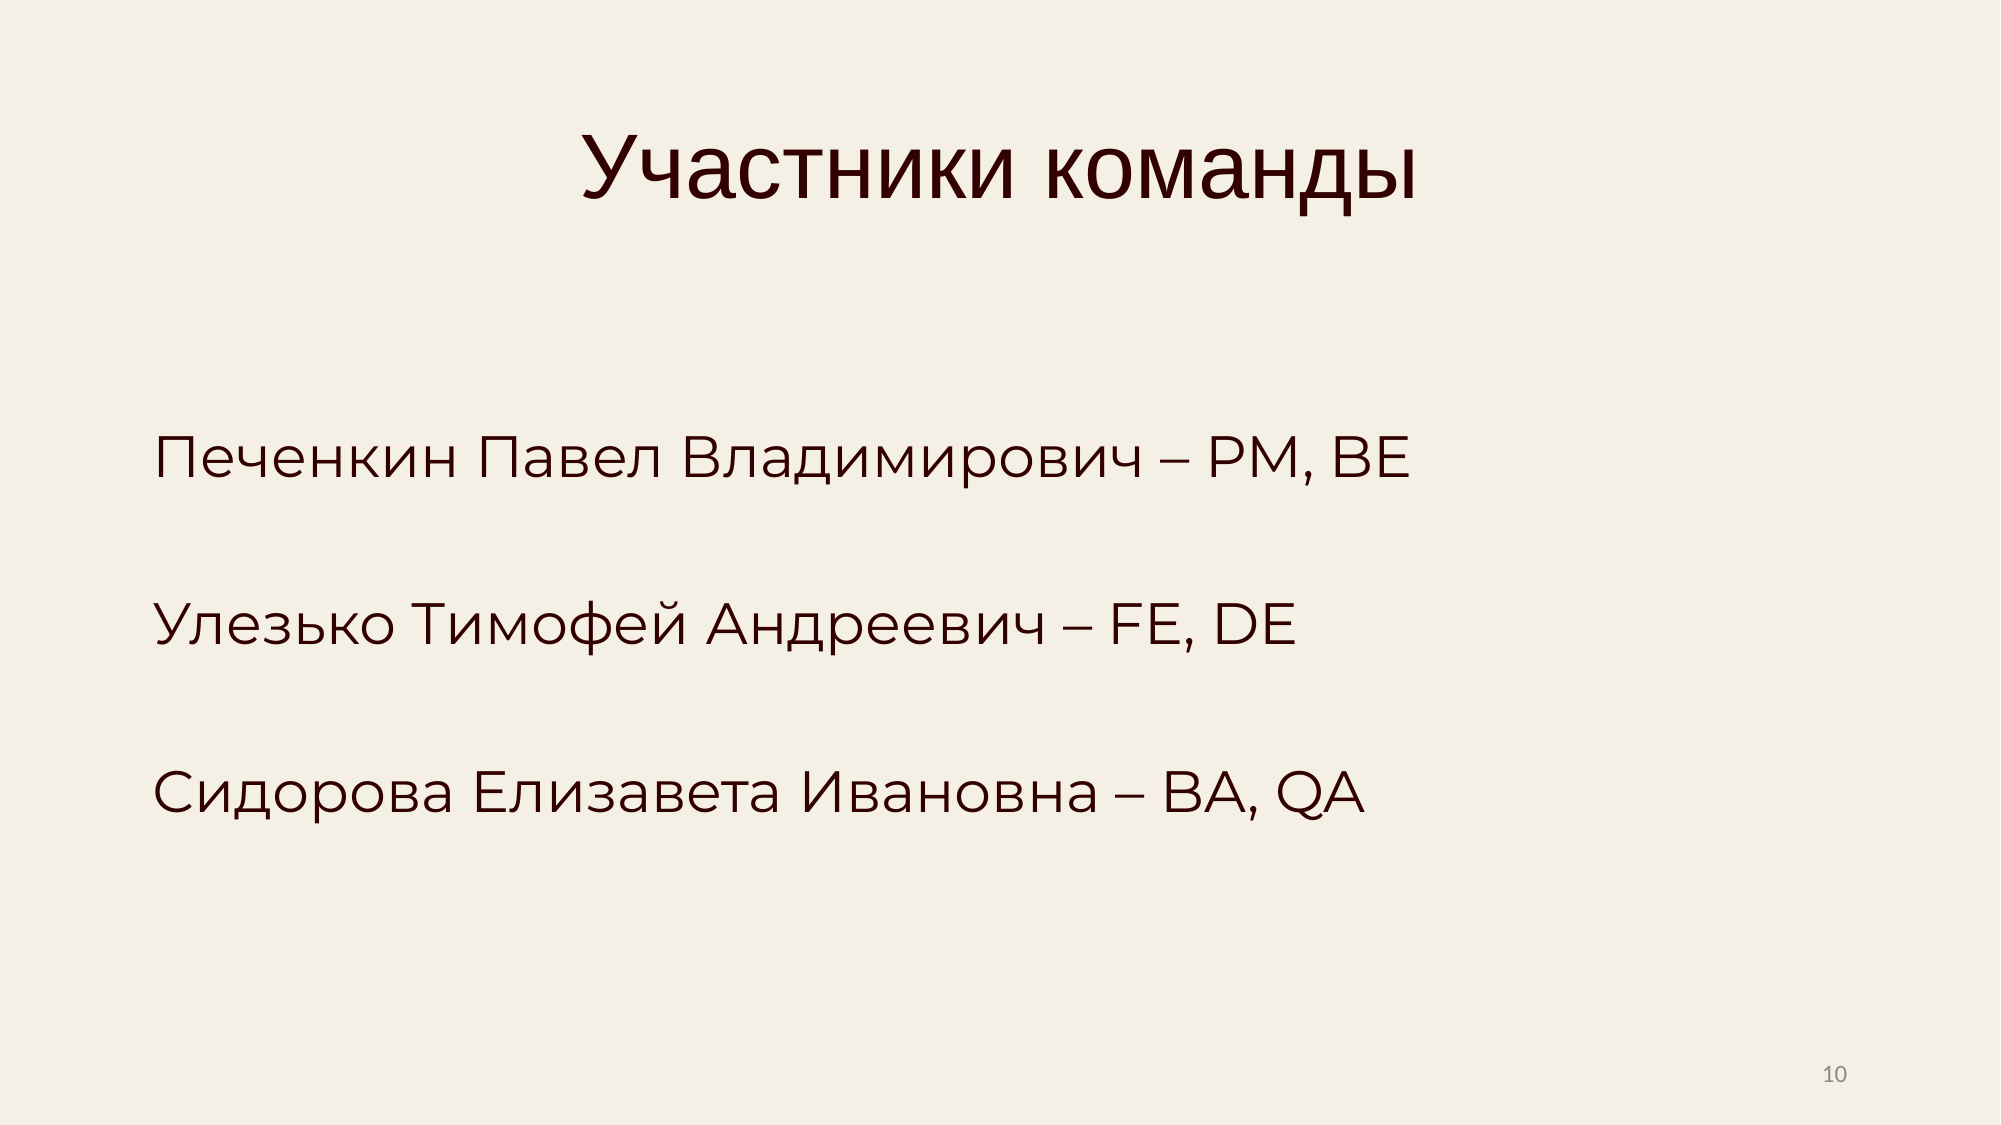

# Участники команды
Печенкин Павел Владимирович – PM, BE

Улезько Тимофей Андреевич – FE, DE

Сидорова Елизавета Ивановна – BA, QA
10